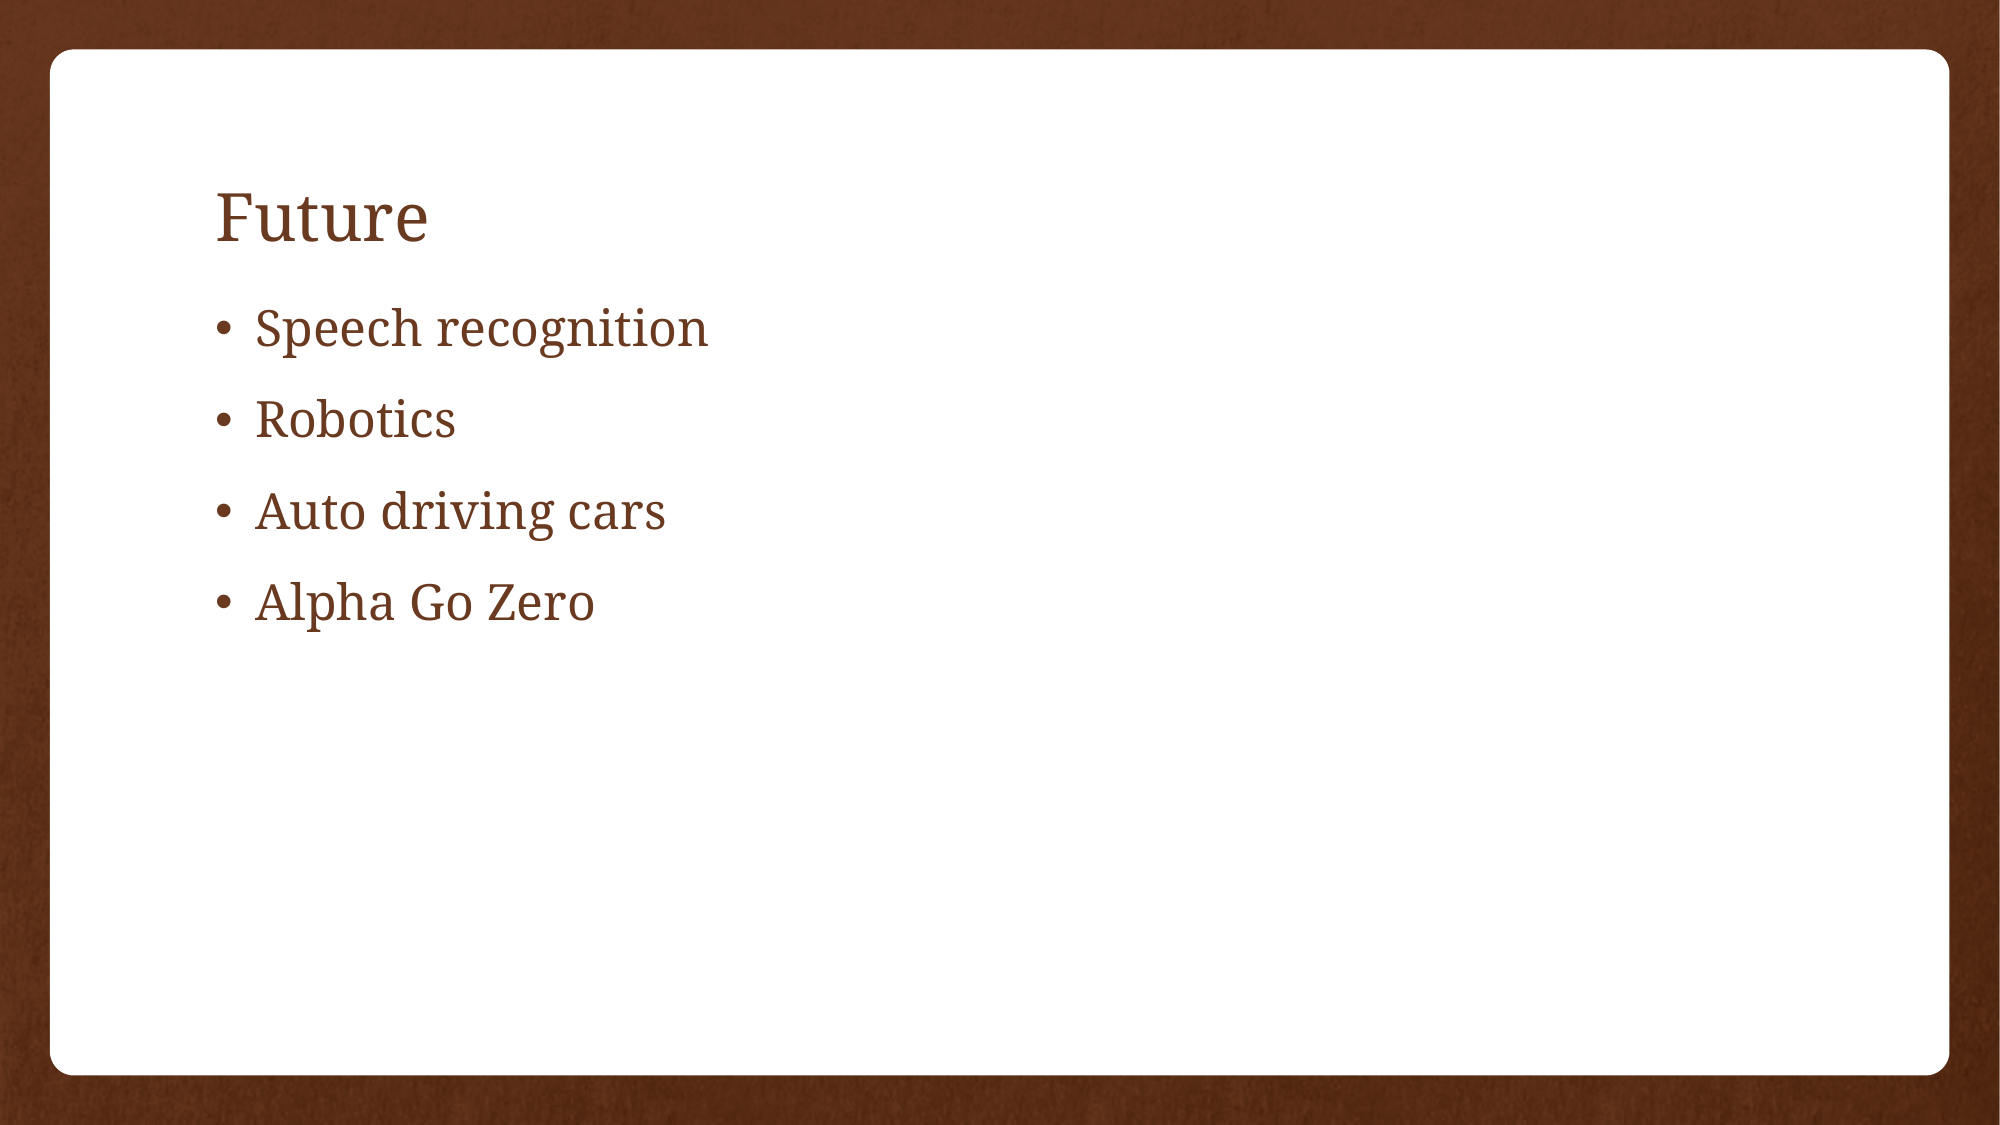

# Future
Speech recognition
Robotics
Auto driving cars
Alpha Go Zero